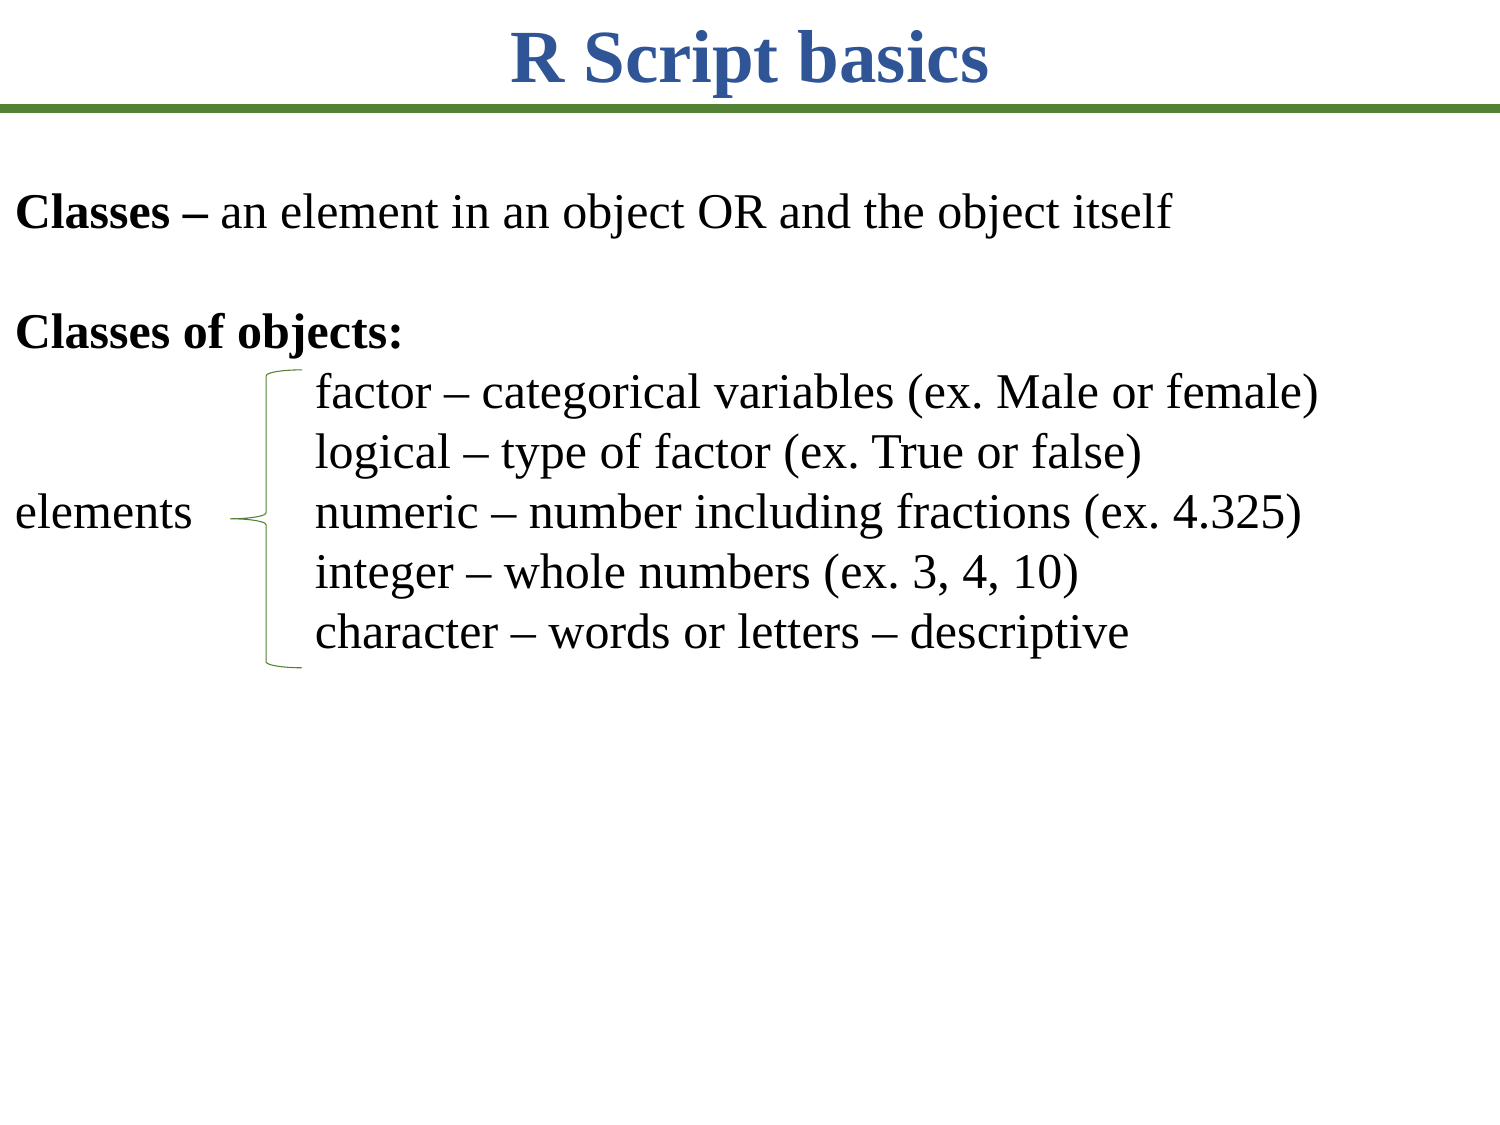

R Script basics
Classes – an element in an object OR and the object itself

Classes of objects:
		factor – categorical variables (ex. Male or female)
		logical – type of factor (ex. True or false)
elements	numeric – number including fractions (ex. 4.325)
		integer – whole numbers (ex. 3, 4, 10)
		character – words or letters – descriptive